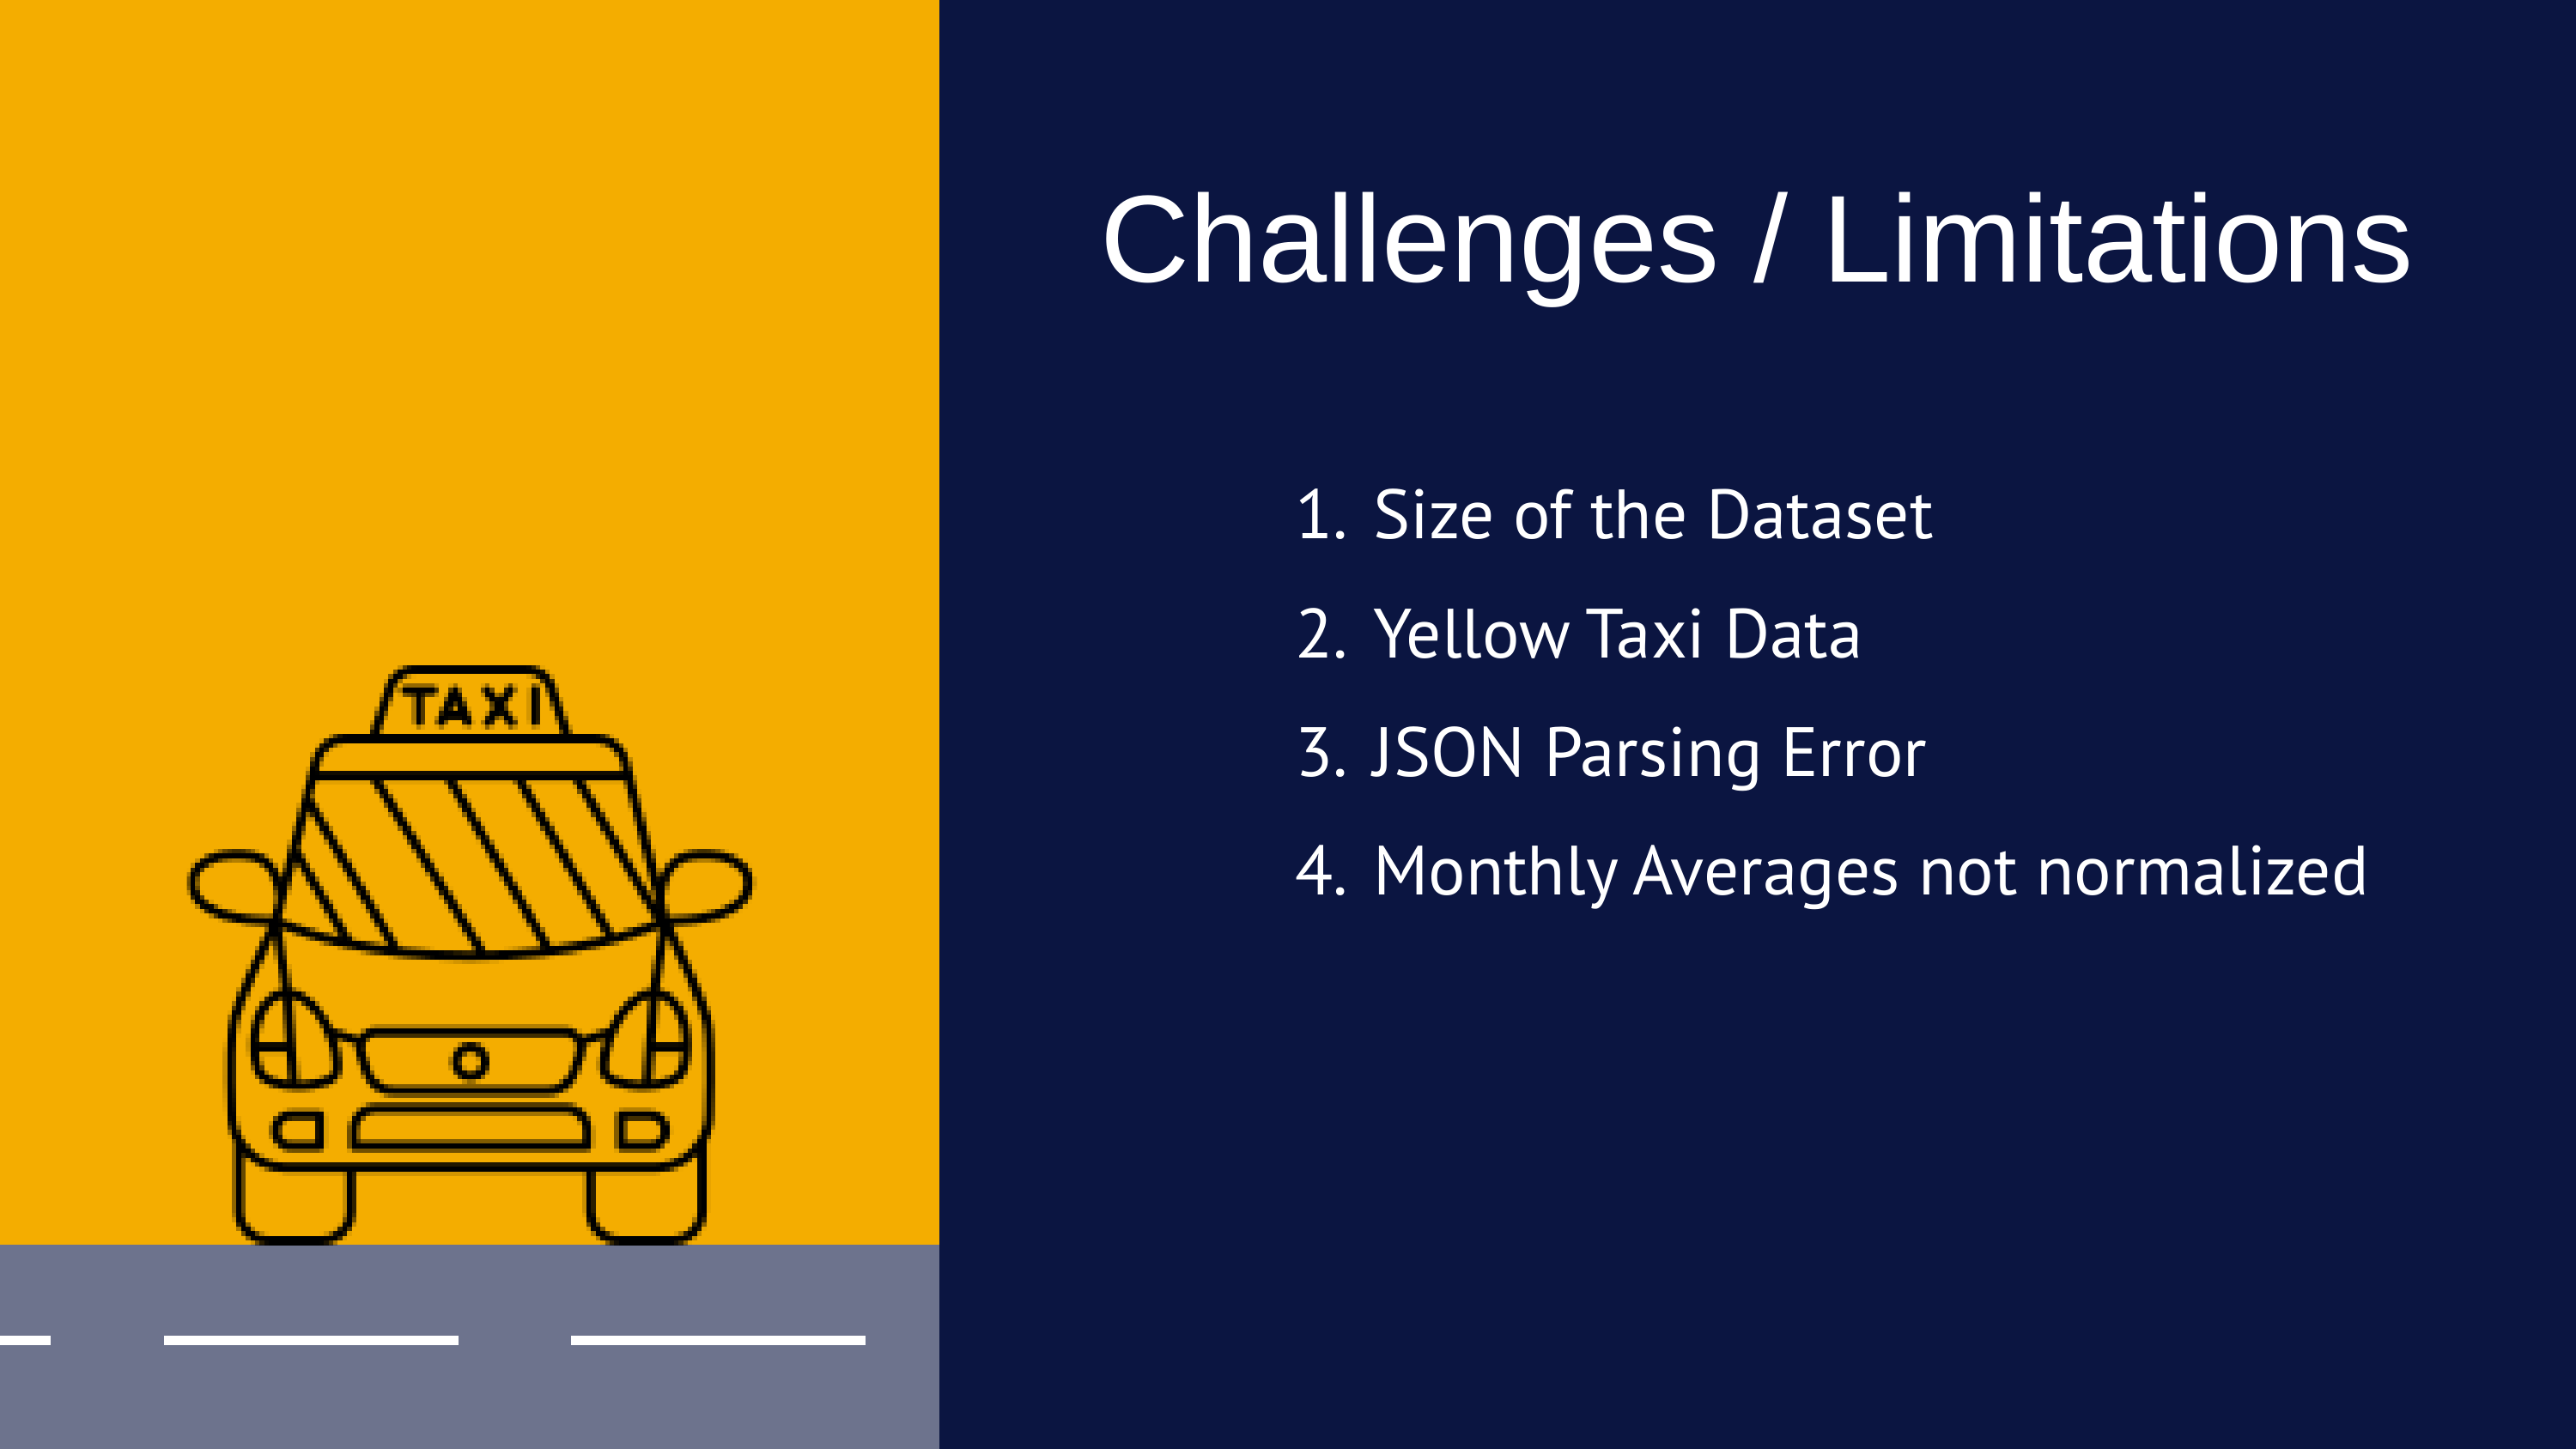

Challenges / Limitations
 Size of the Dataset
 Yellow Taxi Data
 JSON Parsing Error
 Monthly Averages not normalized